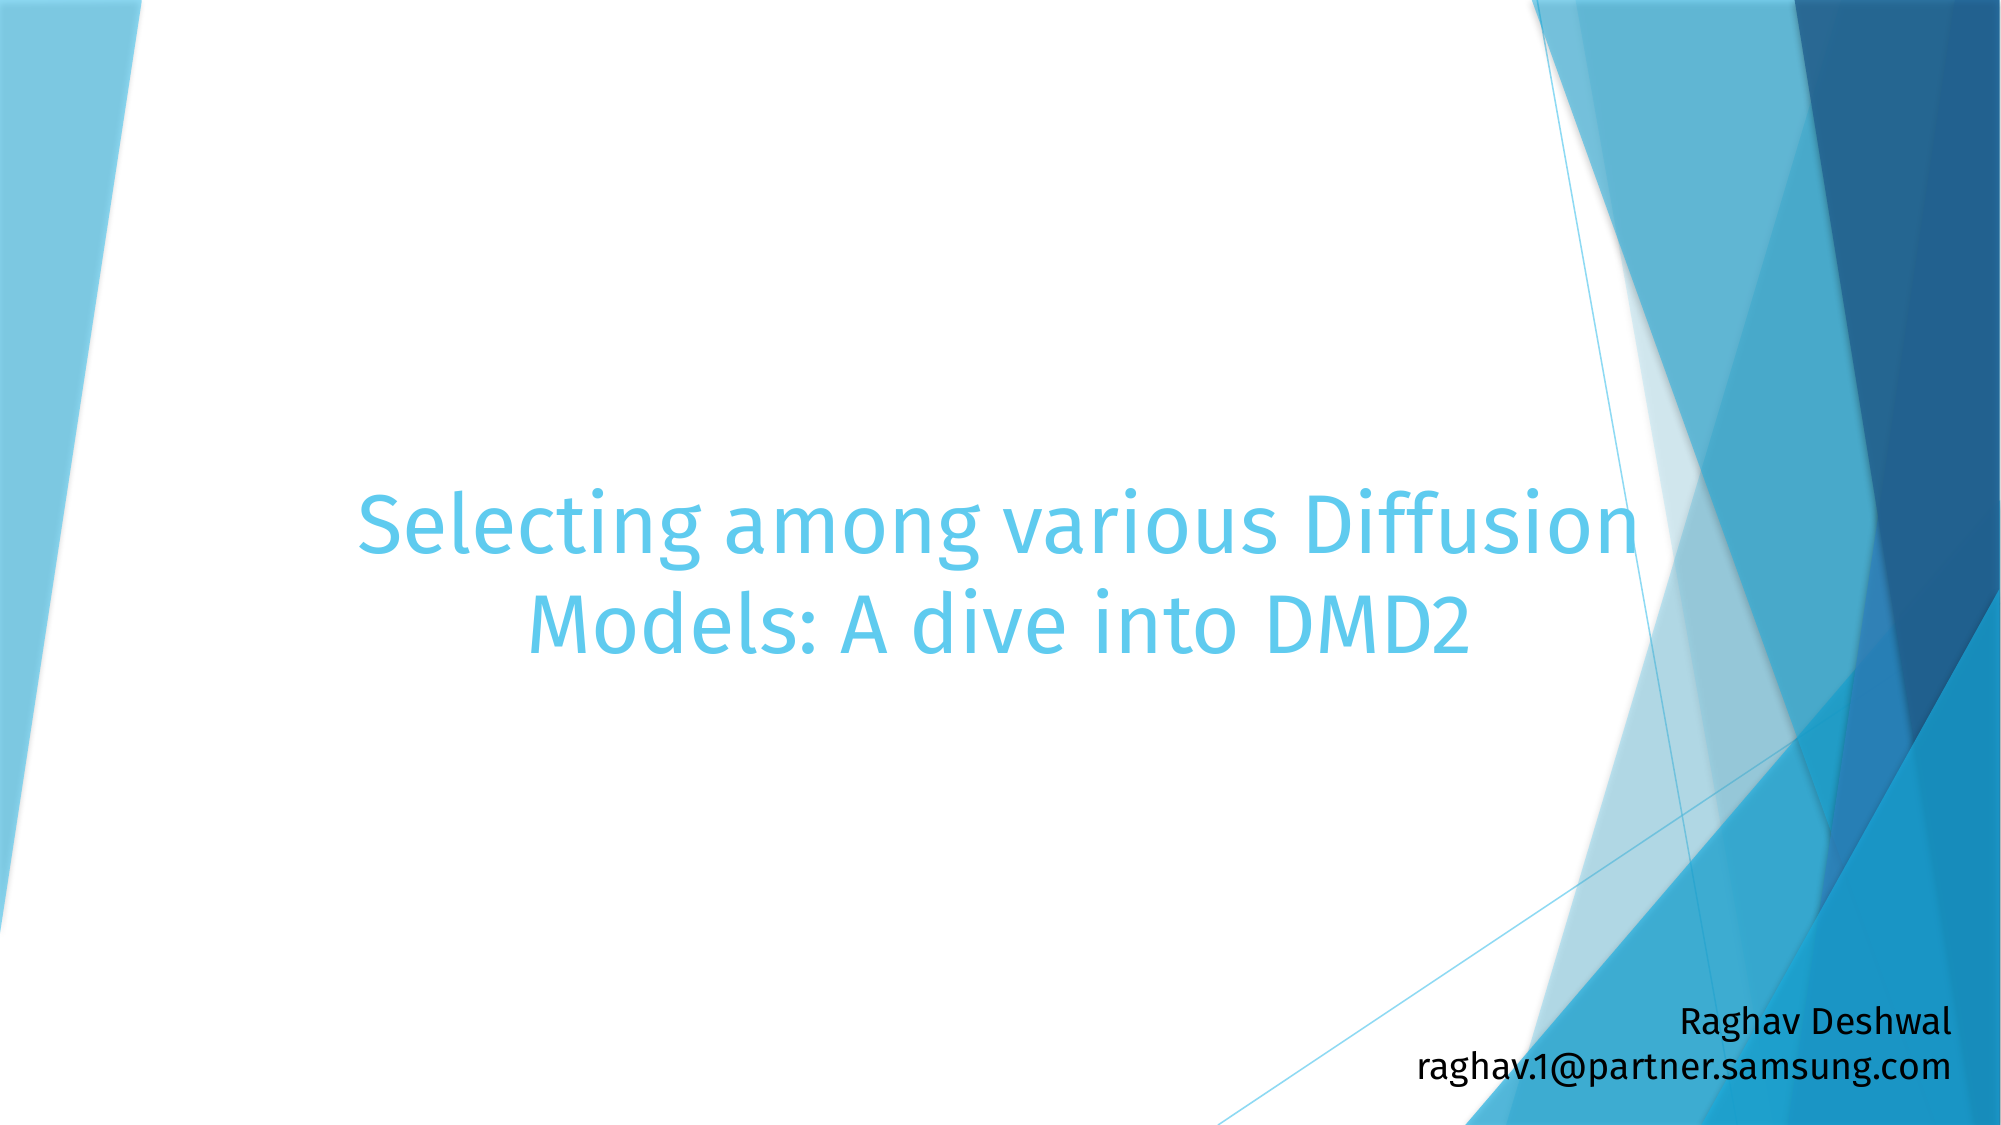

# Selecting among various Diffusion Models: A dive into DMD2
Raghav Deshwal
raghav.1@partner.samsung.com